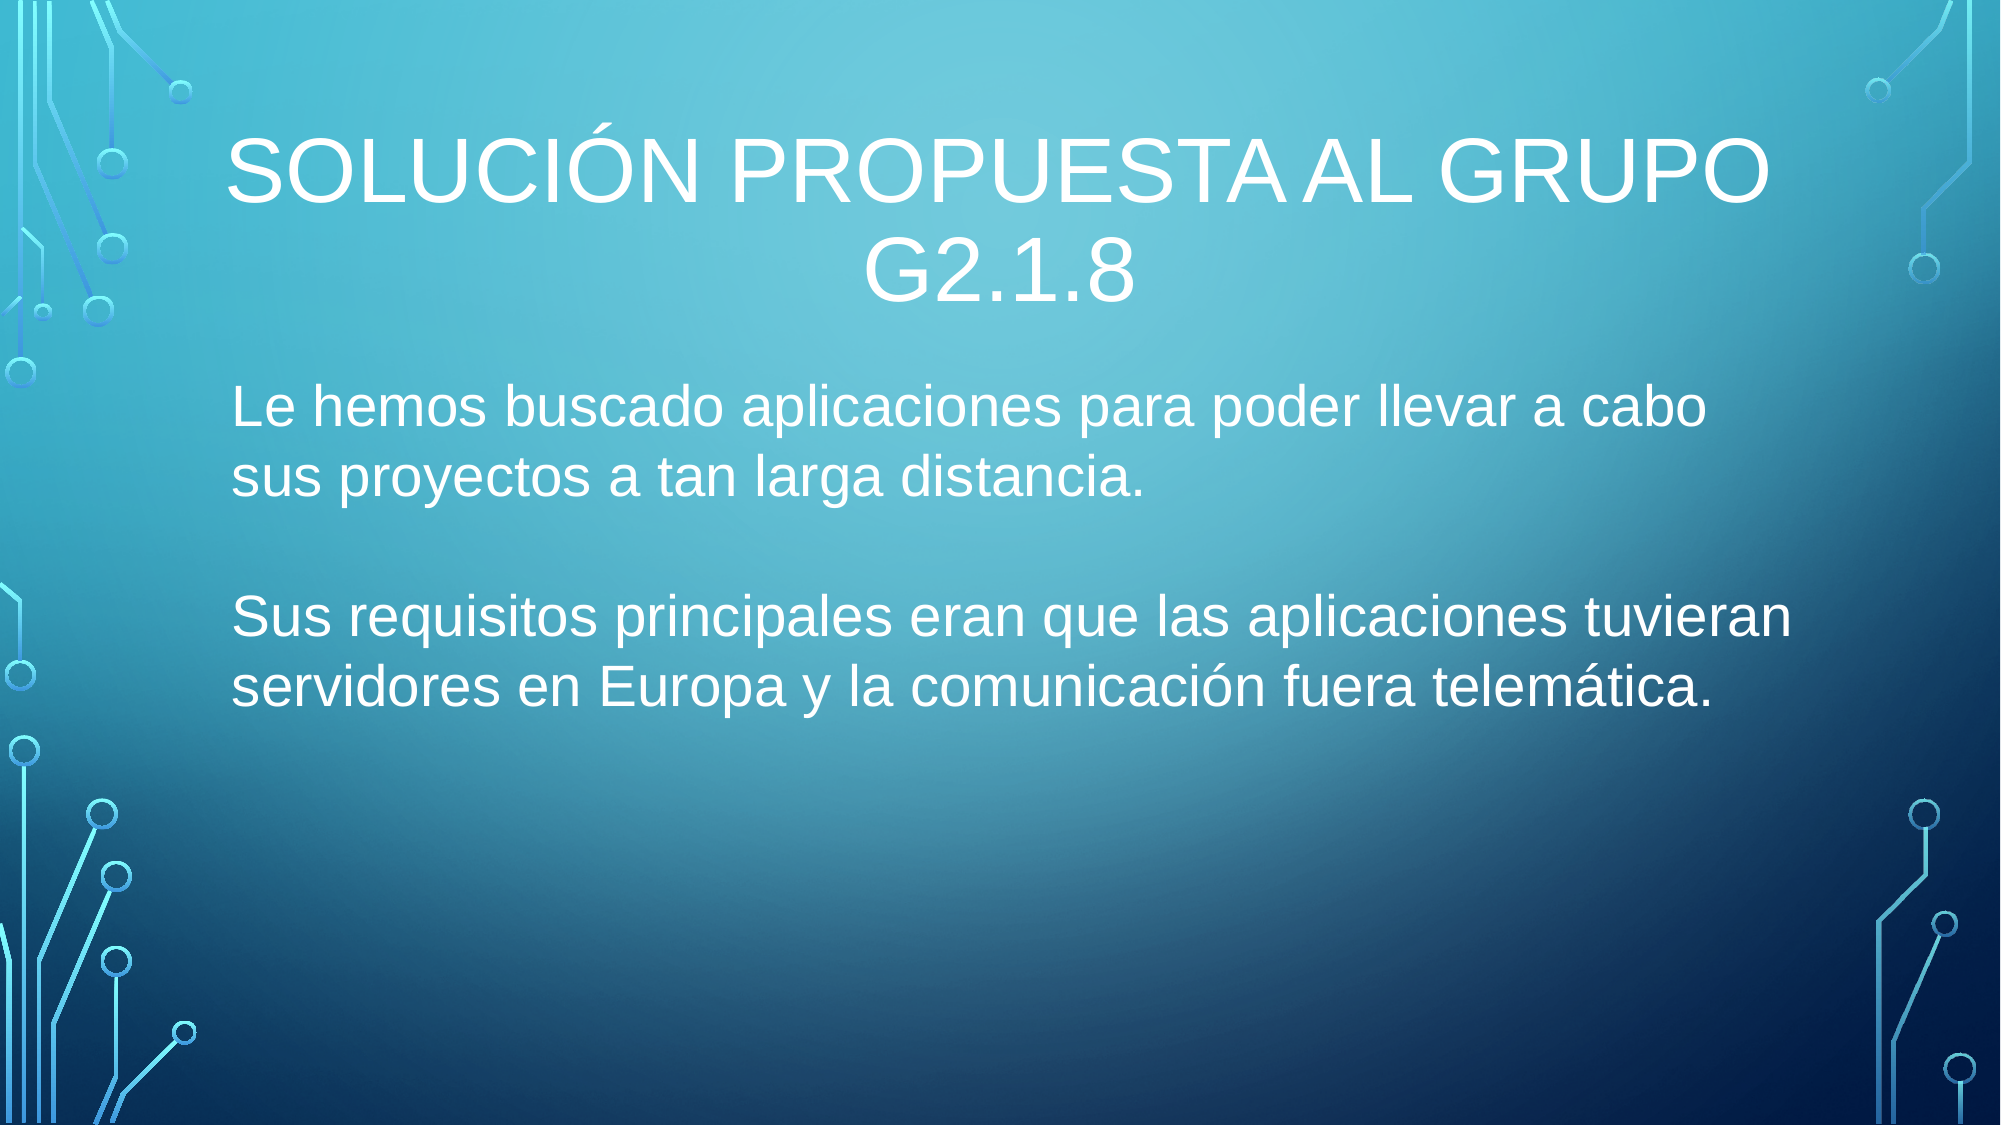

# Solución propuesta al grupo G2.1.8
Le hemos buscado aplicaciones para poder llevar a cabo sus proyectos a tan larga distancia.

Sus requisitos principales eran que las aplicaciones tuvieran servidores en Europa y la comunicación fuera telemática.